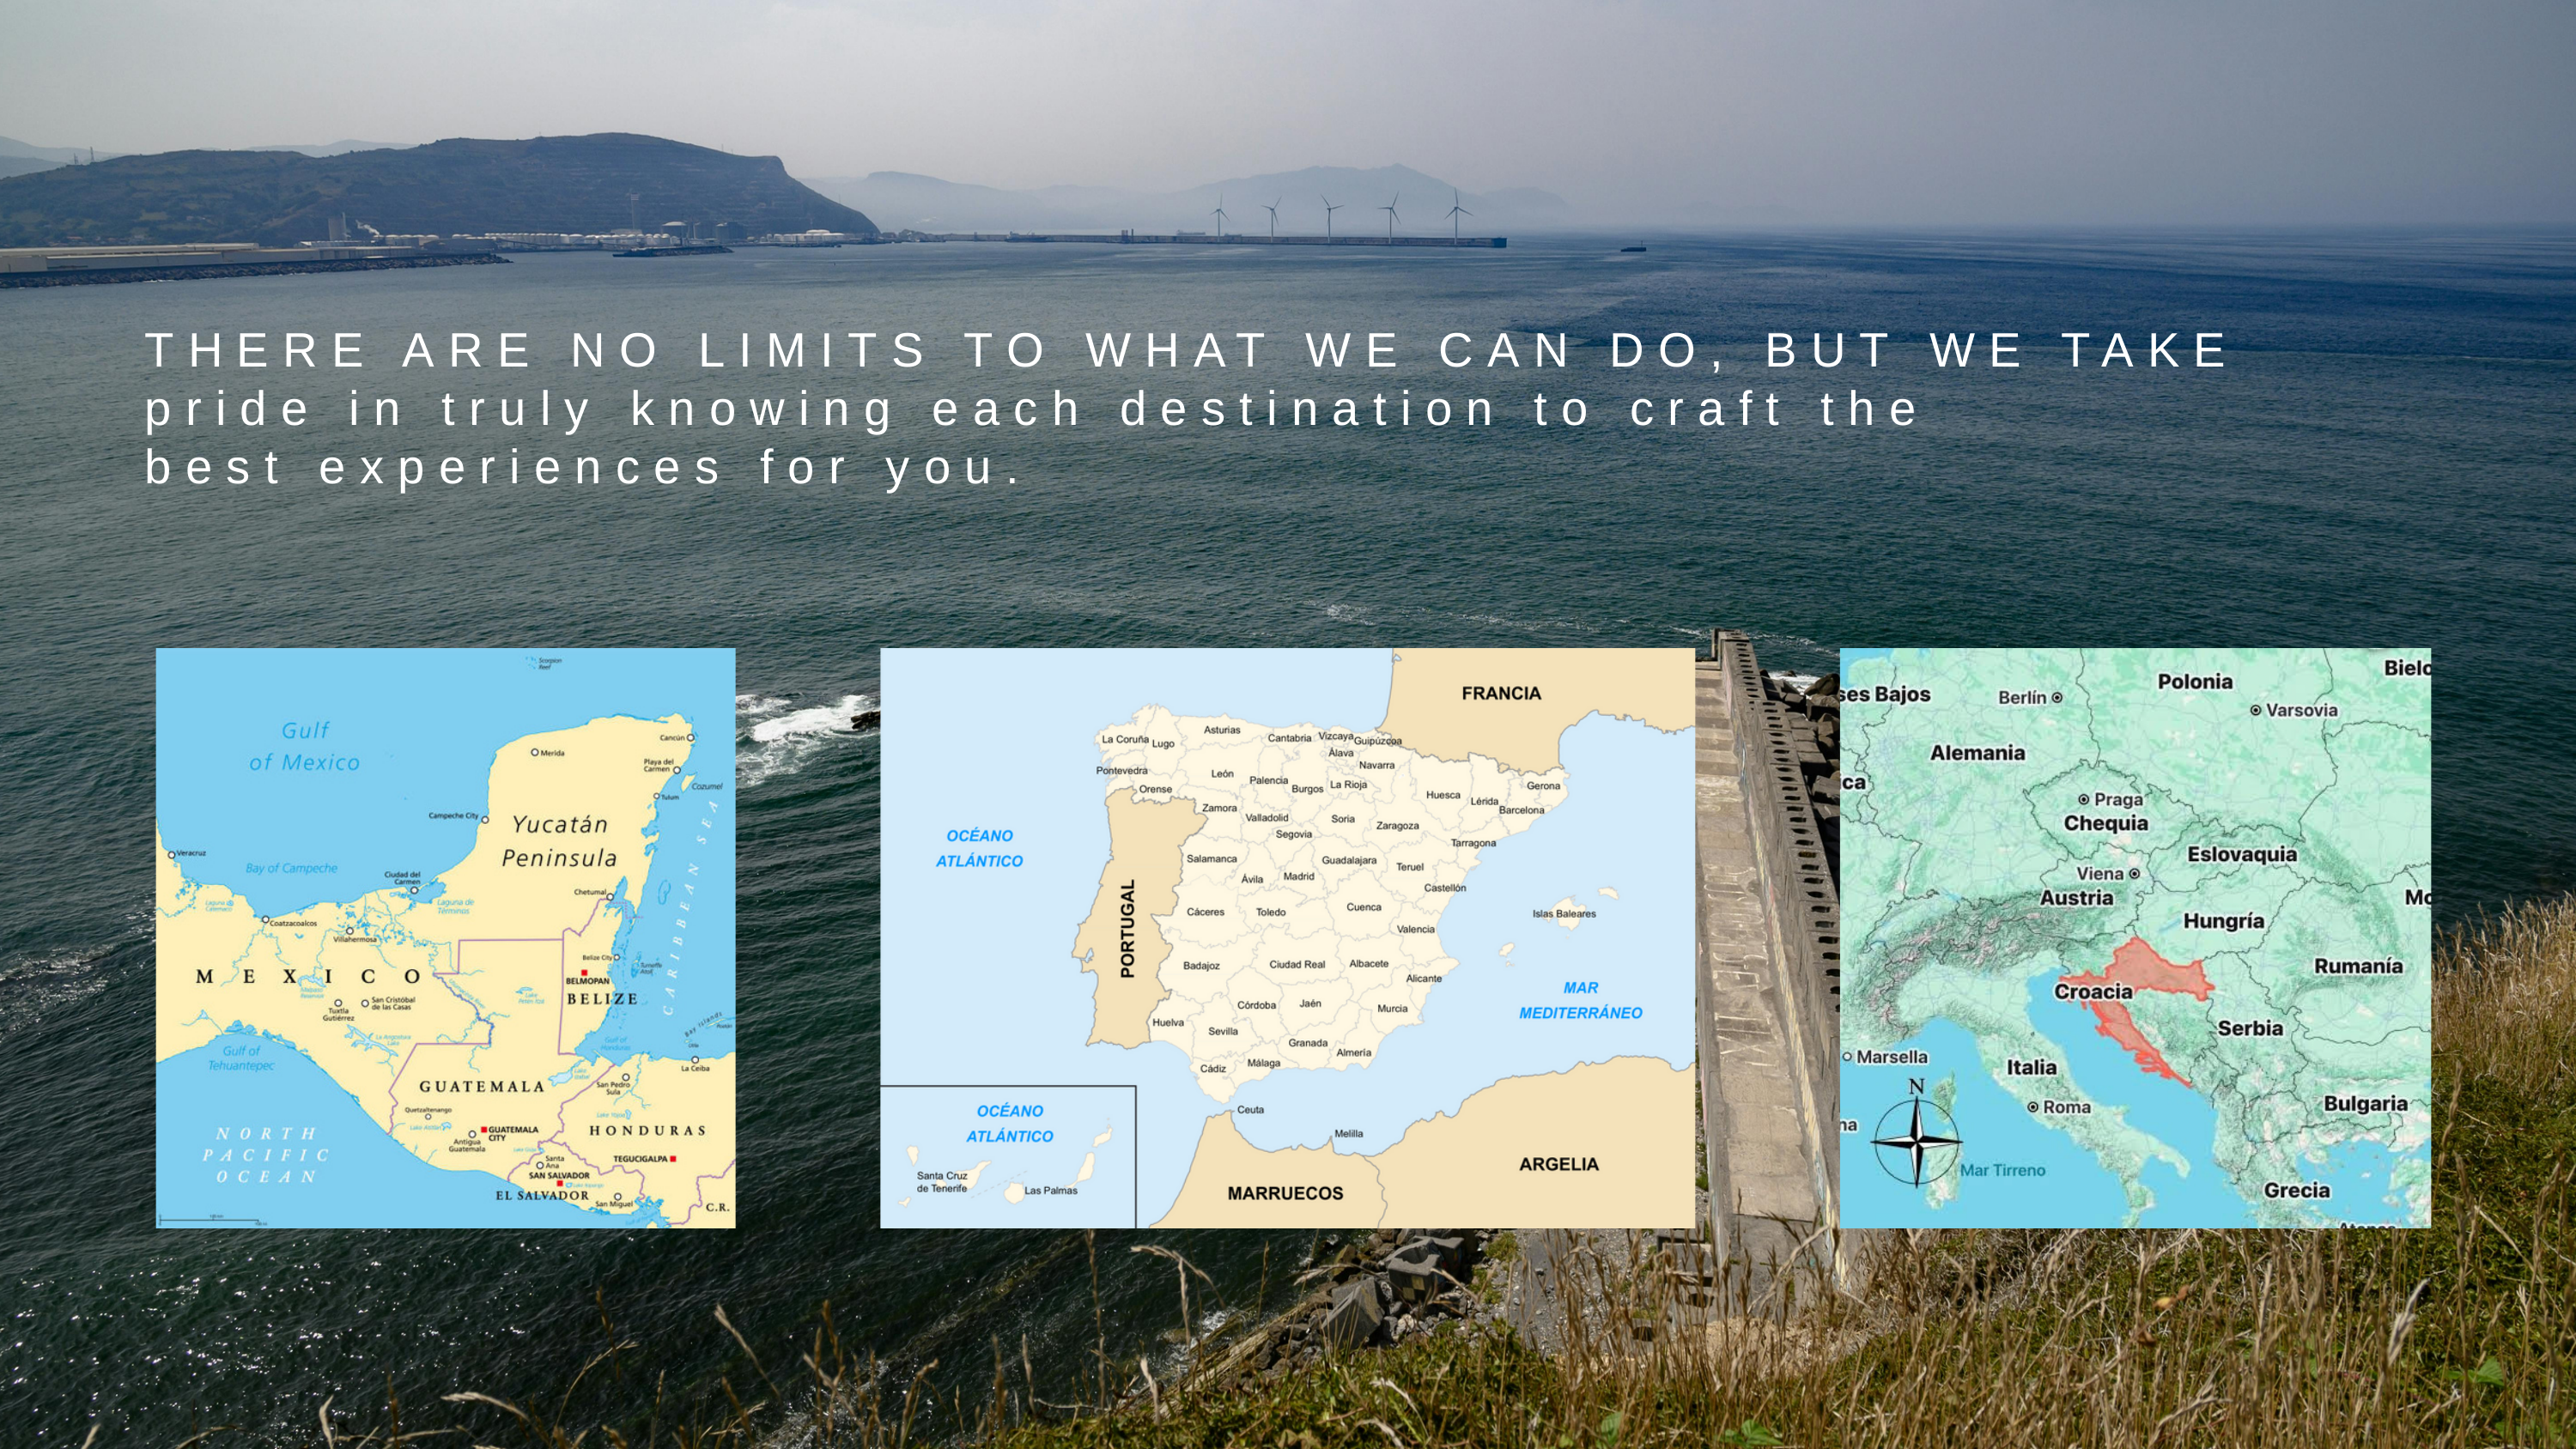

THERE ARE NO LIMITS TO WHAT WE CAN DO, BUT WE TAKE
pride in truly knowing each destination to craft the
best experiences for you.